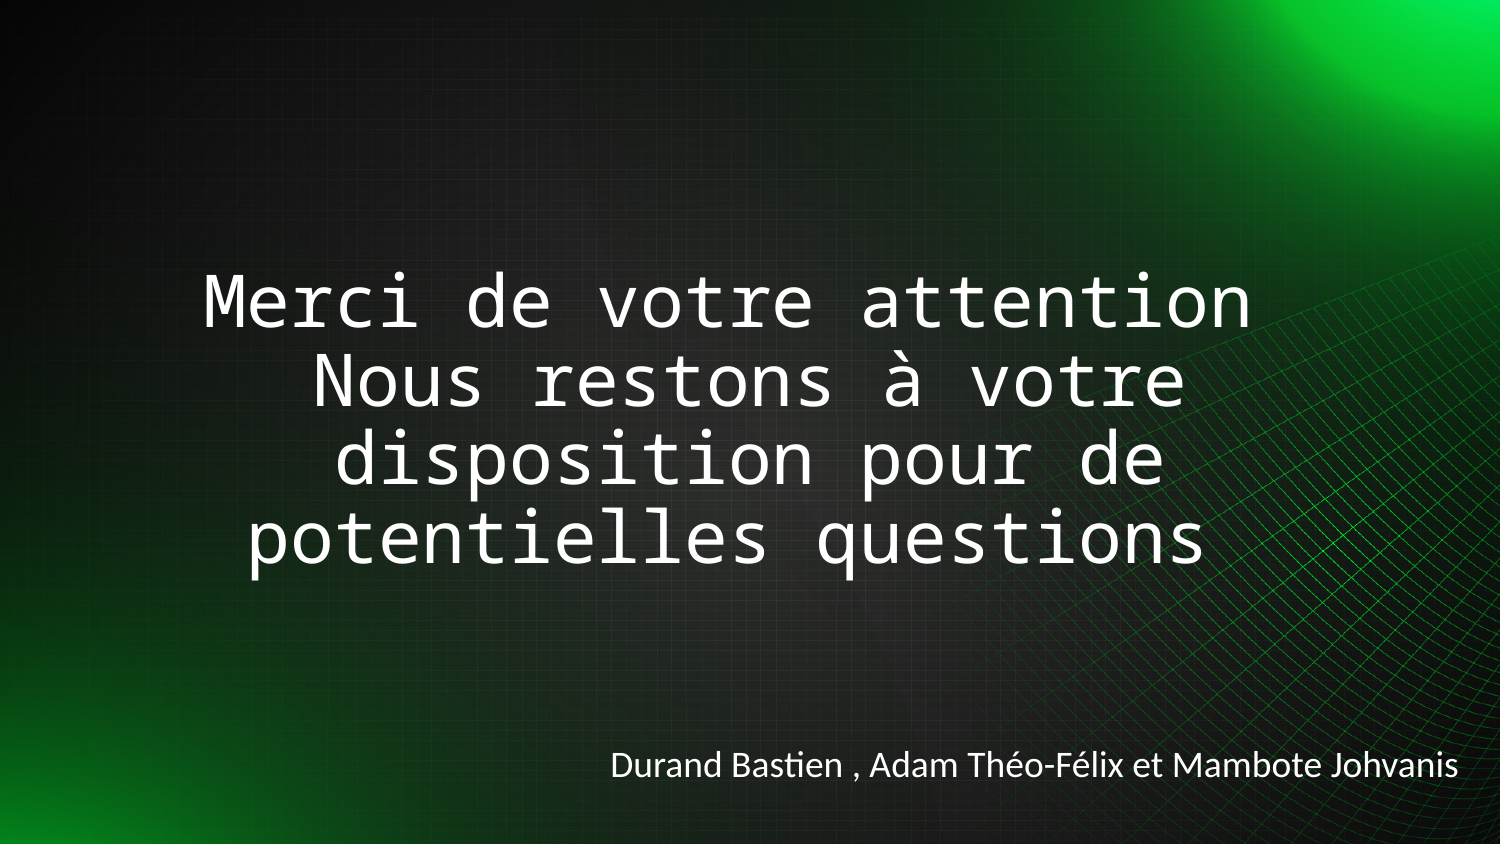

# Merci de votre attention Nous restons à votre disposition pour de potentielles questions
Durand Bastien , Adam Théo-Félix et Mambote Johvanis